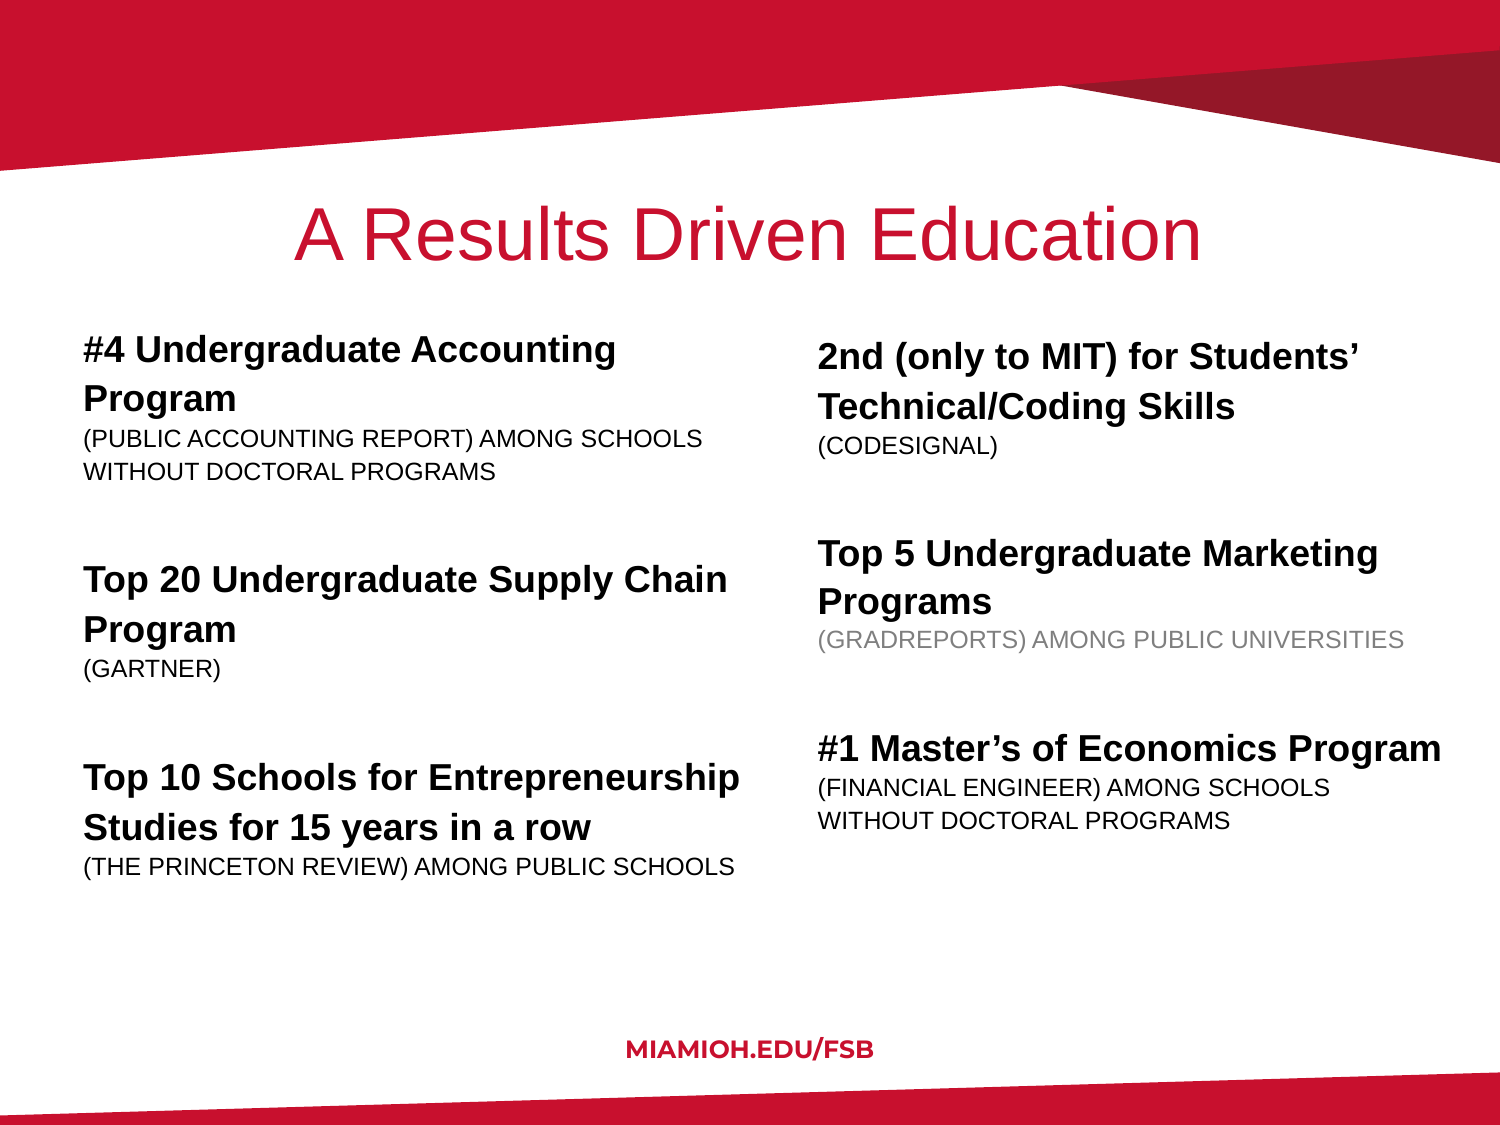

# A Results Driven Education
#4 Undergraduate Accounting Program
(Public Accounting Report) among schools without doctoral programs

Top 20 Undergraduate Supply Chain Program
(Gartner)

Top 10 Schools for Entrepreneurship Studies for 15 years in a row
(The Princeton review) Among Public Schools

2nd (only to MIT) for Students’ Technical/Coding Skills
(Codesignal)

Top 5 Undergraduate Marketing Programs
(GradReports) among public universities

#1 Master’s of Economics Program
(Financial Engineer) among schools without doctoral programs

MIAMIOH.EDU/FSB